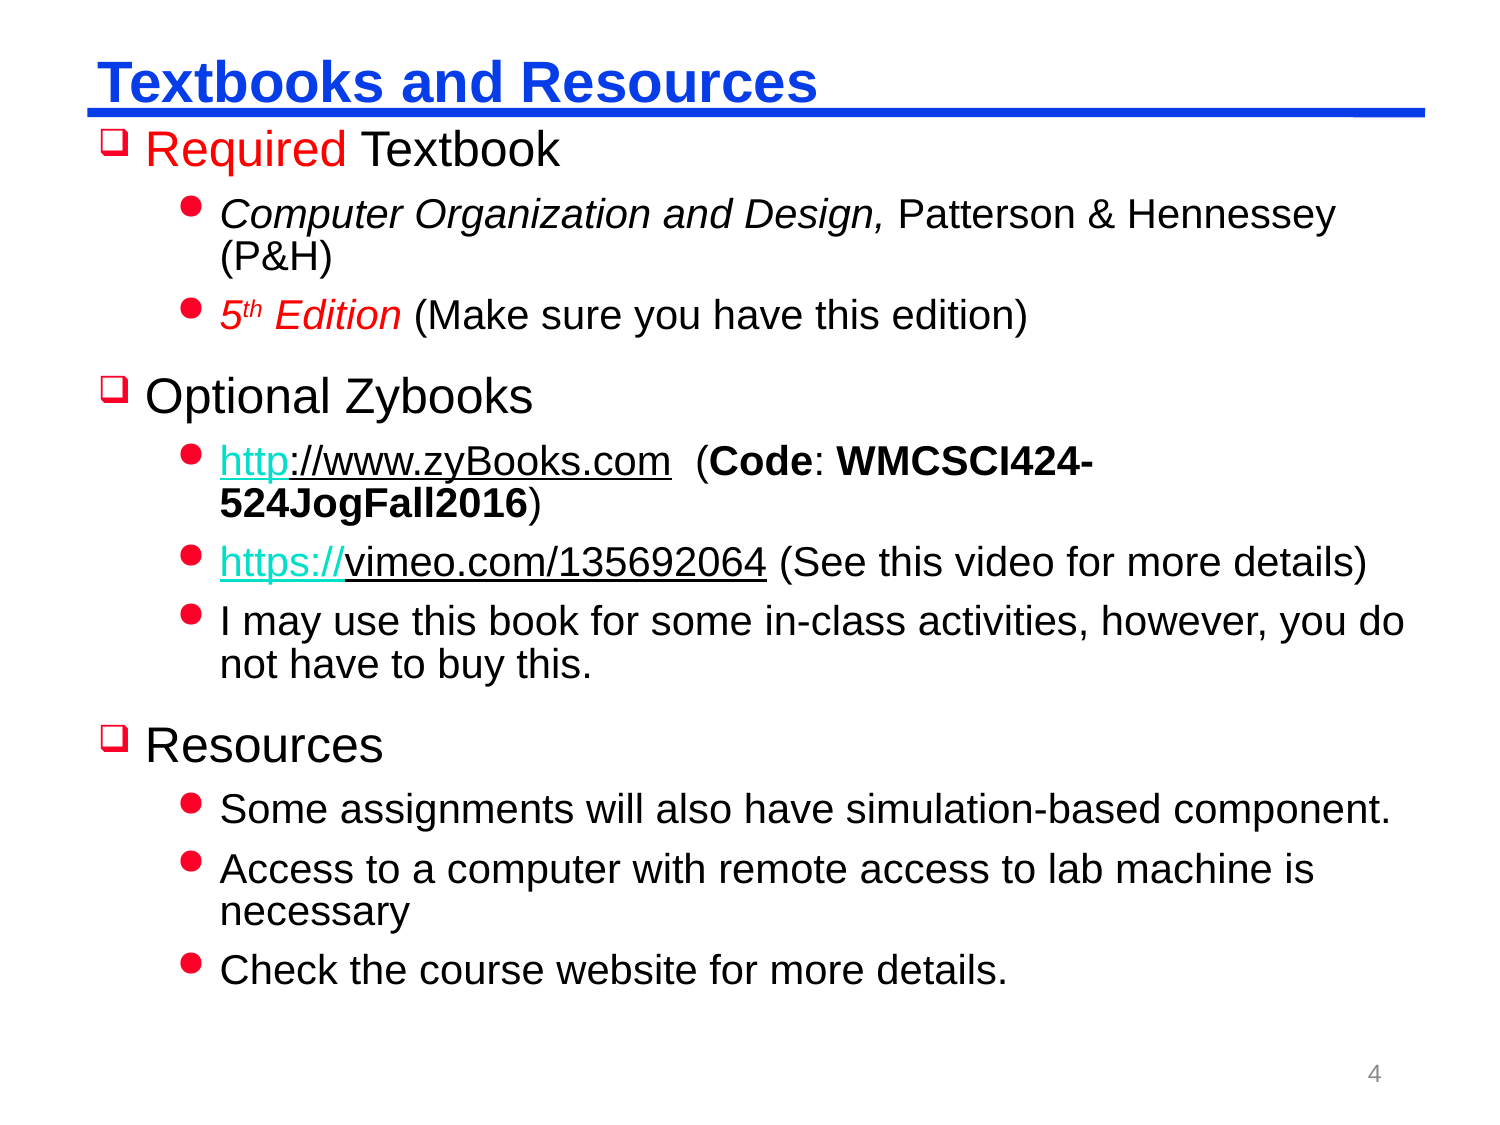

# Textbooks and Resources
Required Textbook
Computer Organization and Design, Patterson & Hennessey (P&H)
5th Edition (Make sure you have this edition)
Optional Zybooks
http://www.zyBooks.com  (Code: WMCSCI424-524JogFall2016)
https://vimeo.com/135692064 (See this video for more details)
I may use this book for some in-class activities, however, you do not have to buy this.
Resources
Some assignments will also have simulation-based component.
Access to a computer with remote access to lab machine is necessary
Check the course website for more details.

4